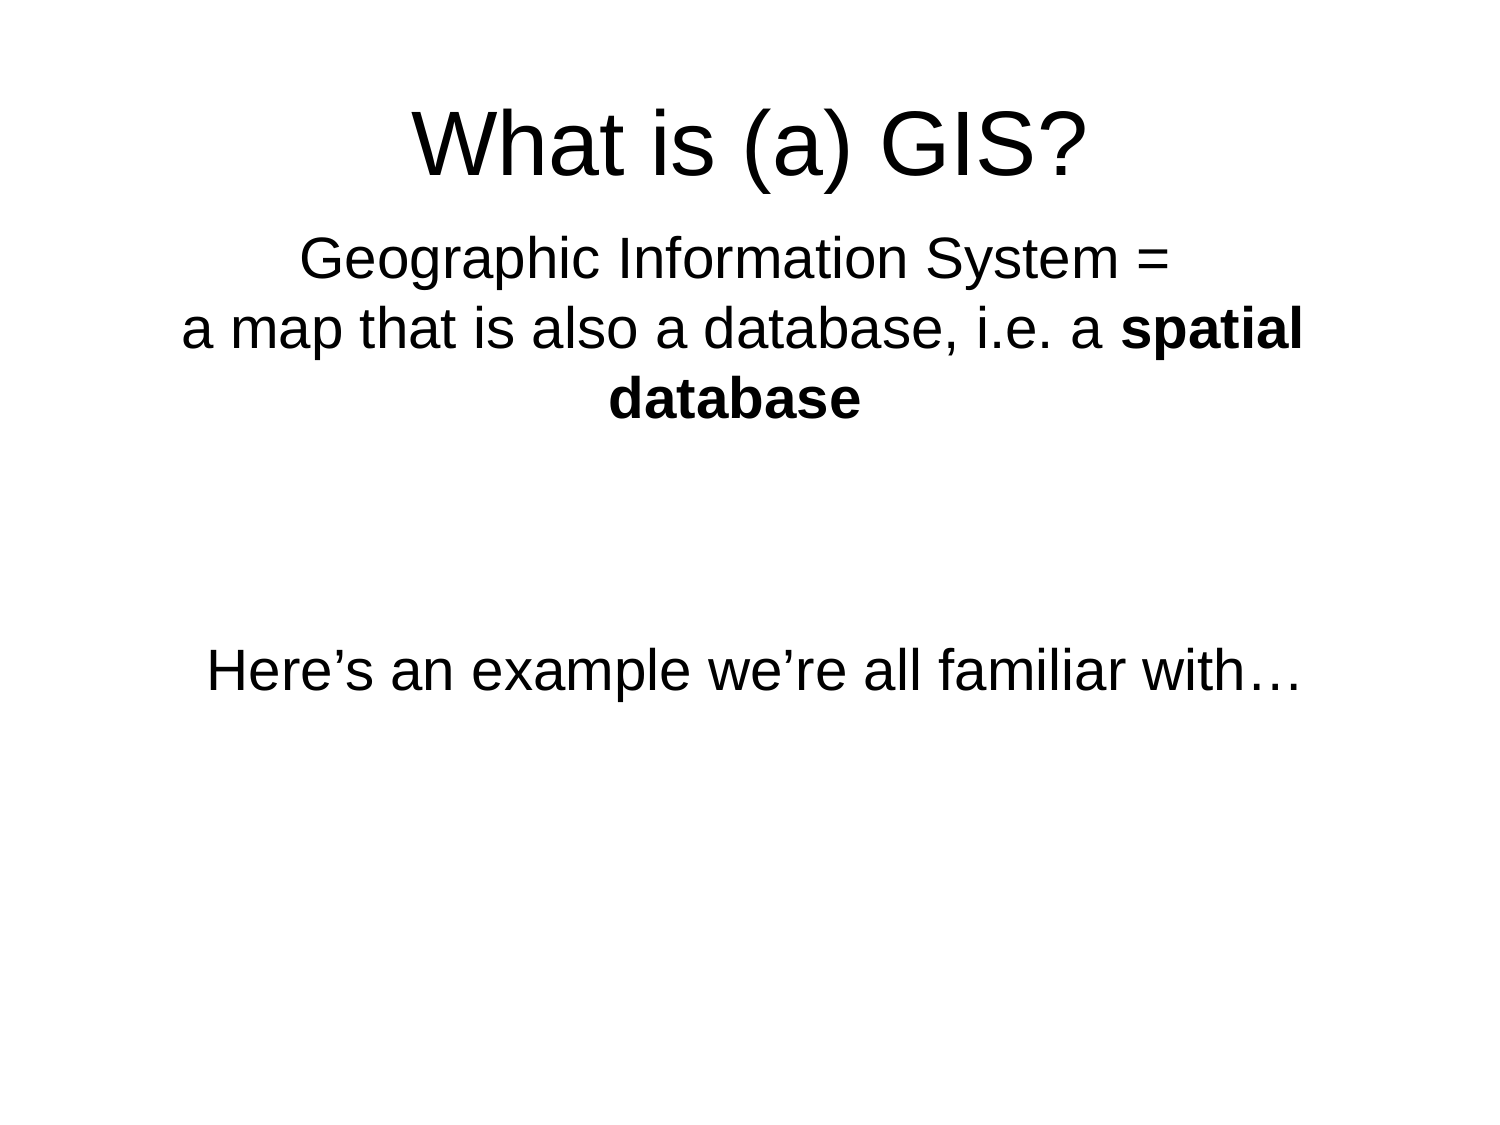

# What is (a) GIS?
Geographic Information System =
 a map that is also a database, i.e. a spatial database
Here’s an example we’re all familiar with…